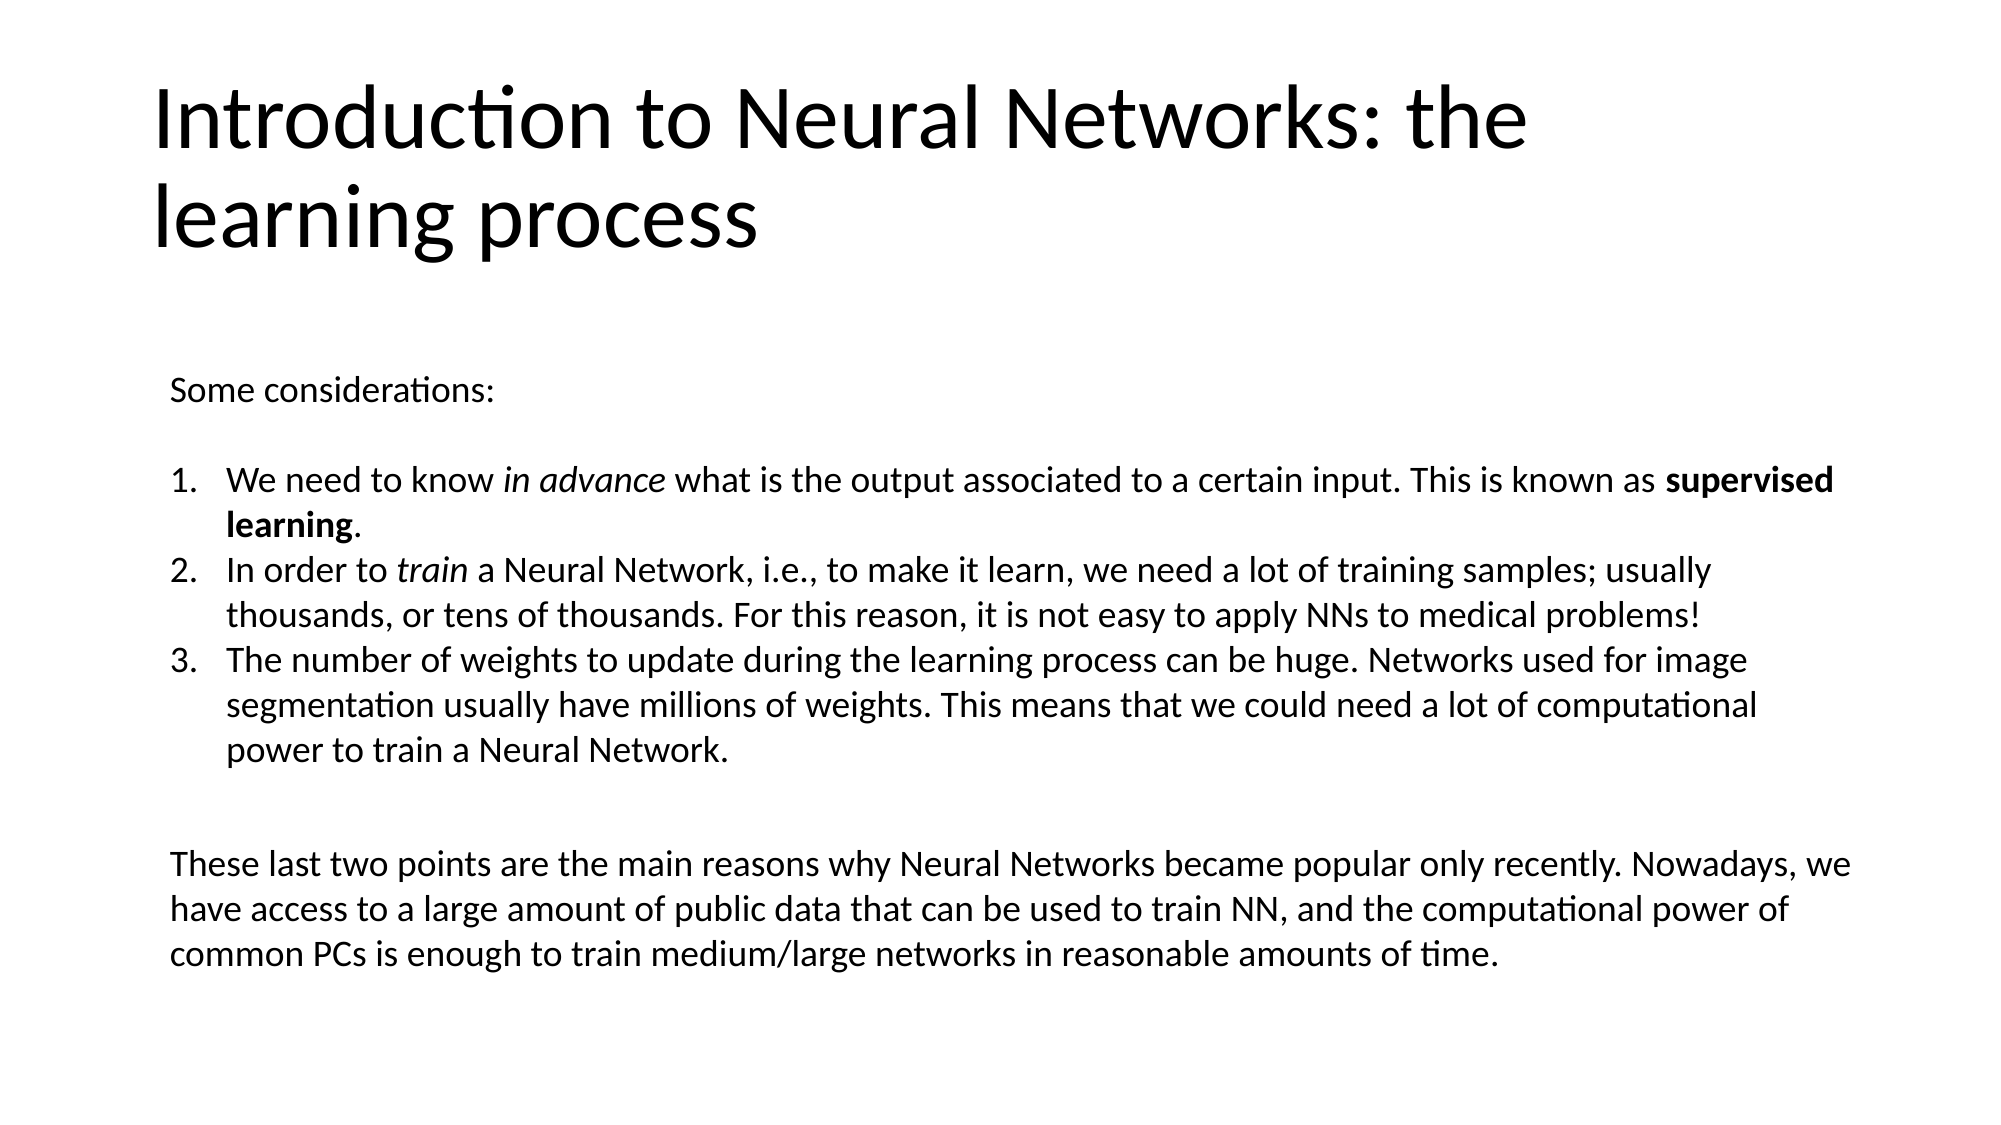

# Introduction to Neural Networks: the learning process
Some considerations:

We need to know in advance what is the output associated to a certain input. This is known as supervised learning.
In order to train a Neural Network, i.e., to make it learn, we need a lot of training samples; usually thousands, or tens of thousands. For this reason, it is not easy to apply NNs to medical problems!
The number of weights to update during the learning process can be huge. Networks used for image segmentation usually have millions of weights. This means that we could need a lot of computational power to train a Neural Network.
These last two points are the main reasons why Neural Networks became popular only recently. Nowadays, we have access to a large amount of public data that can be used to train NN, and the computational power of common PCs is enough to train medium/large networks in reasonable amounts of time.